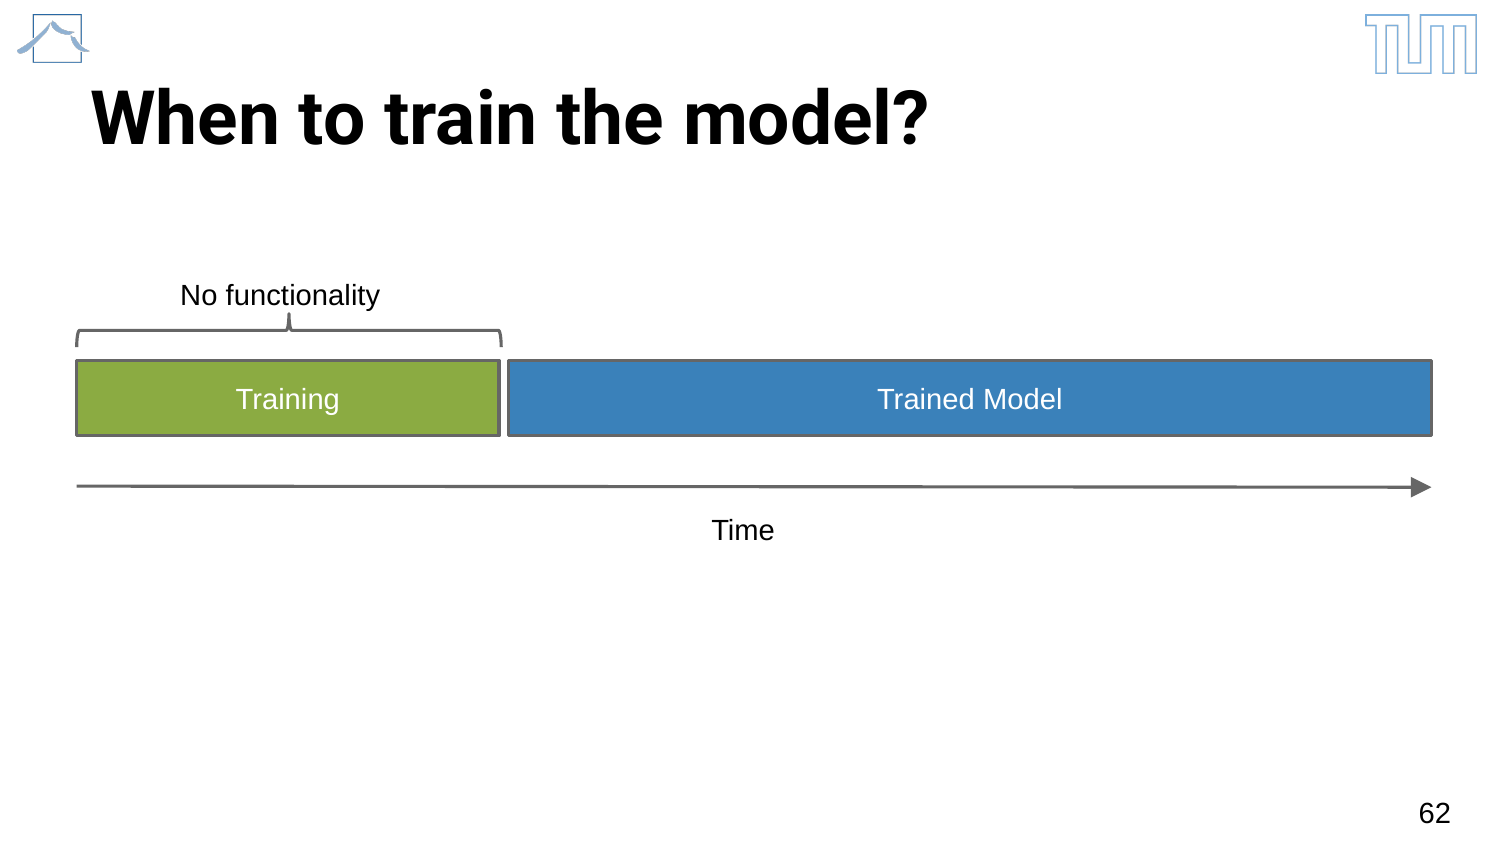

# When to train the model?

No functionality
Training
Trained Model
Time
62